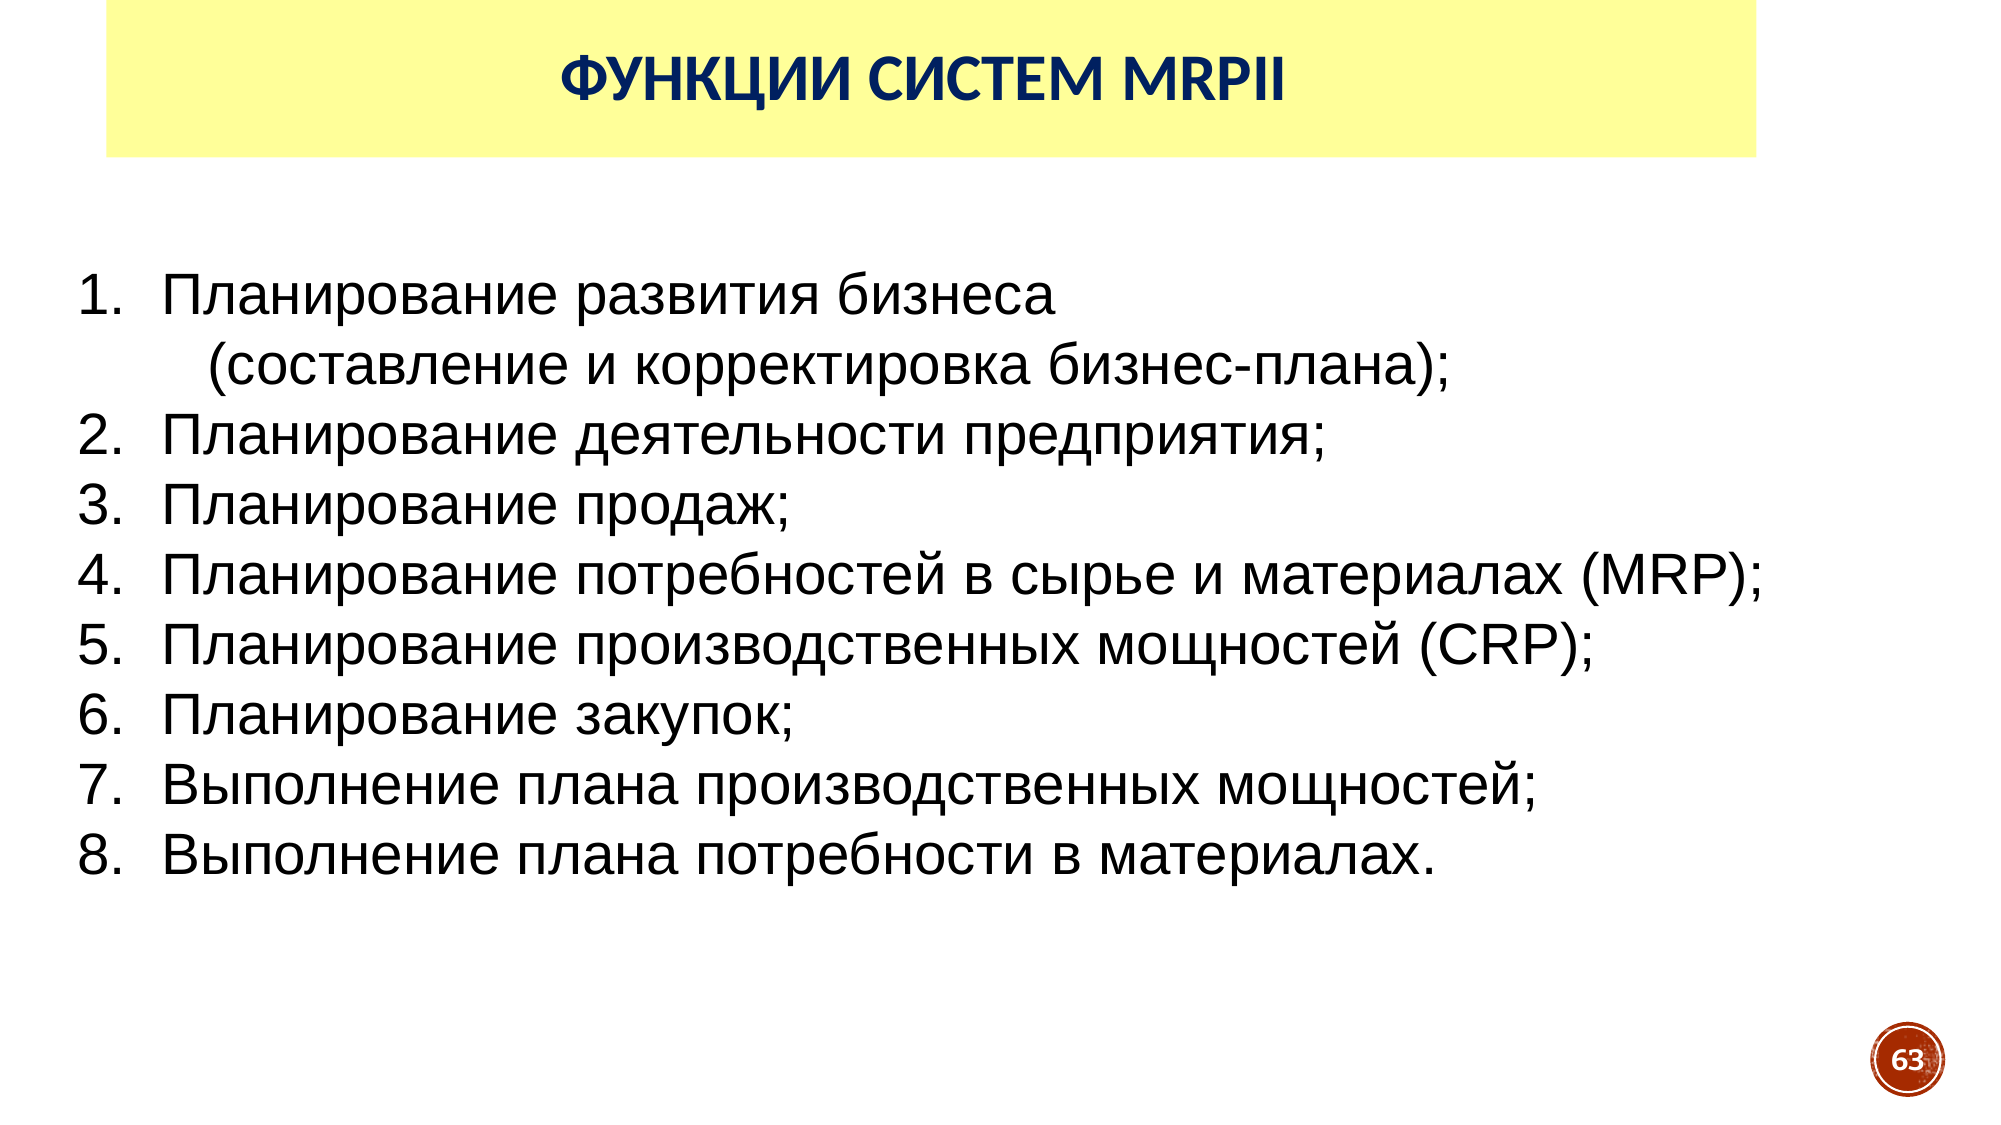

# Функции Систем MRPII

Планирование развития бизнеса
        (составление и корректировка бизнес-плана);
Планирование деятельности предприятия;
Планирование продаж;
Планирование потребностей в сырье и материалах (MRP);
Планирование производственных мощностей (CRP);
Планирование закупок;
Выполнение плана производственных мощностей;
Выполнение плана потребности в материалах.

63